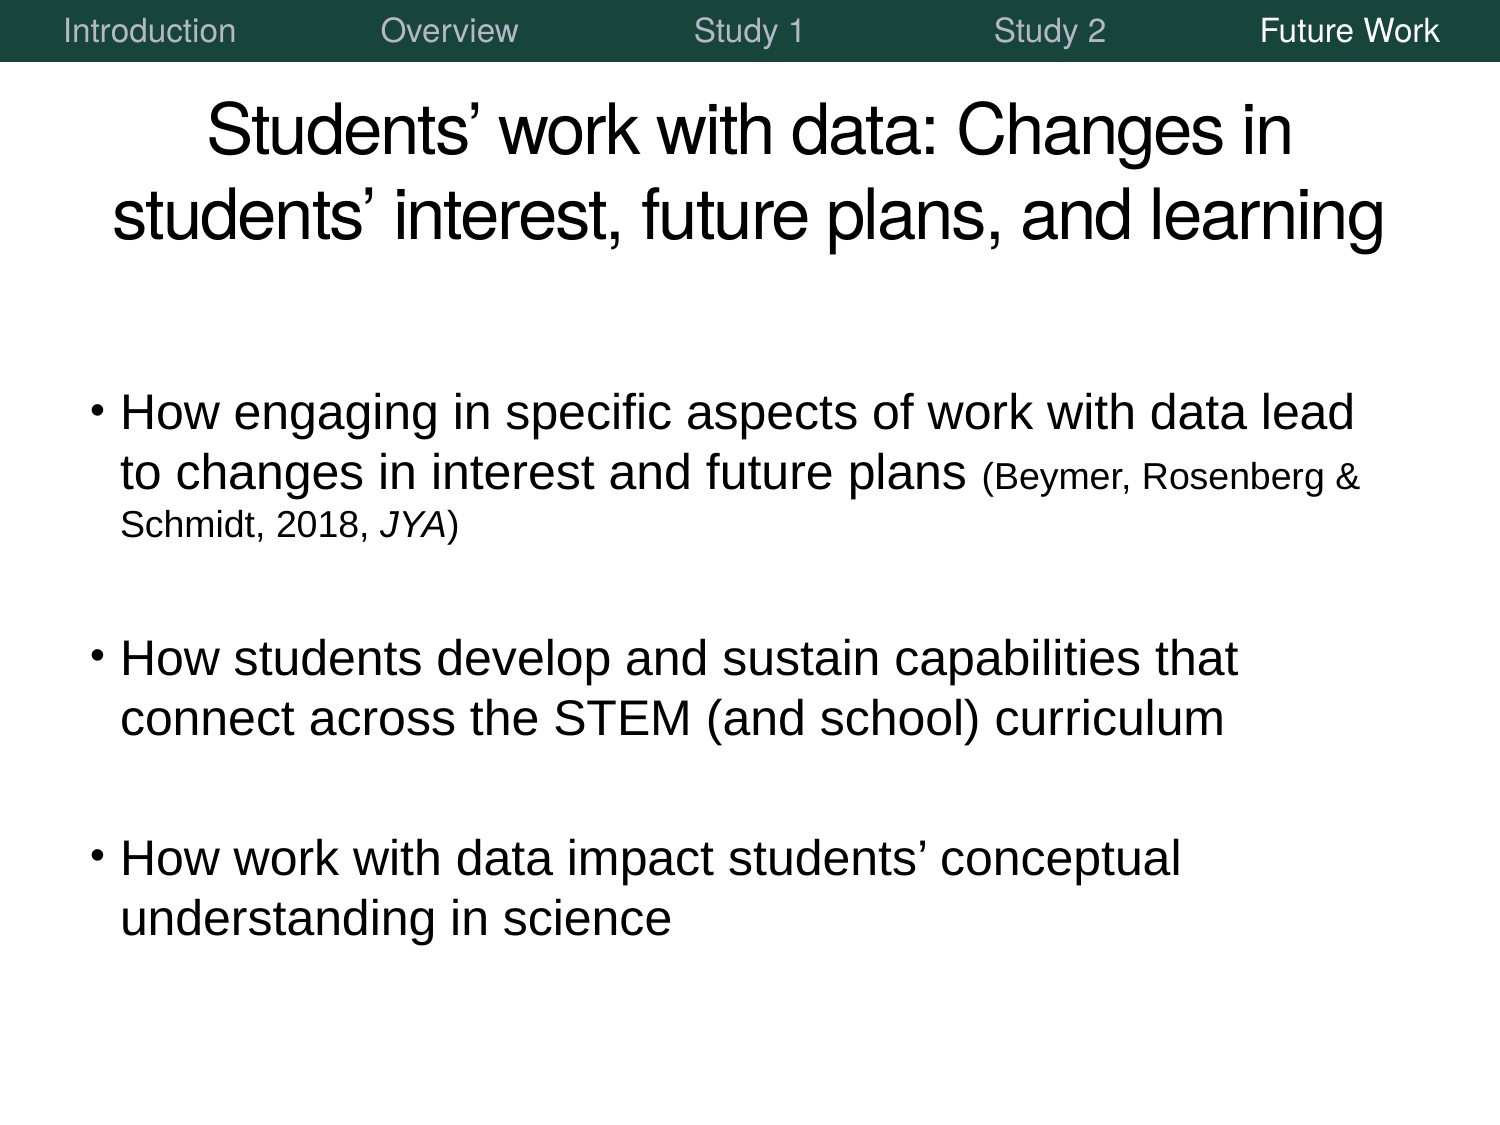

| Introduction | Overview | Study 1 | Study 2 | Future Work |
| --- | --- | --- | --- | --- |
# Students’ work with data: Changes in students’ interest, future plans, and learning
How engaging in specific aspects of work with data lead to changes in interest and future plans (Beymer, Rosenberg & Schmidt, 2018, JYA)

How students develop and sustain capabilities that connect across the STEM (and school) curriculum

How work with data impact students’ conceptual understanding in science